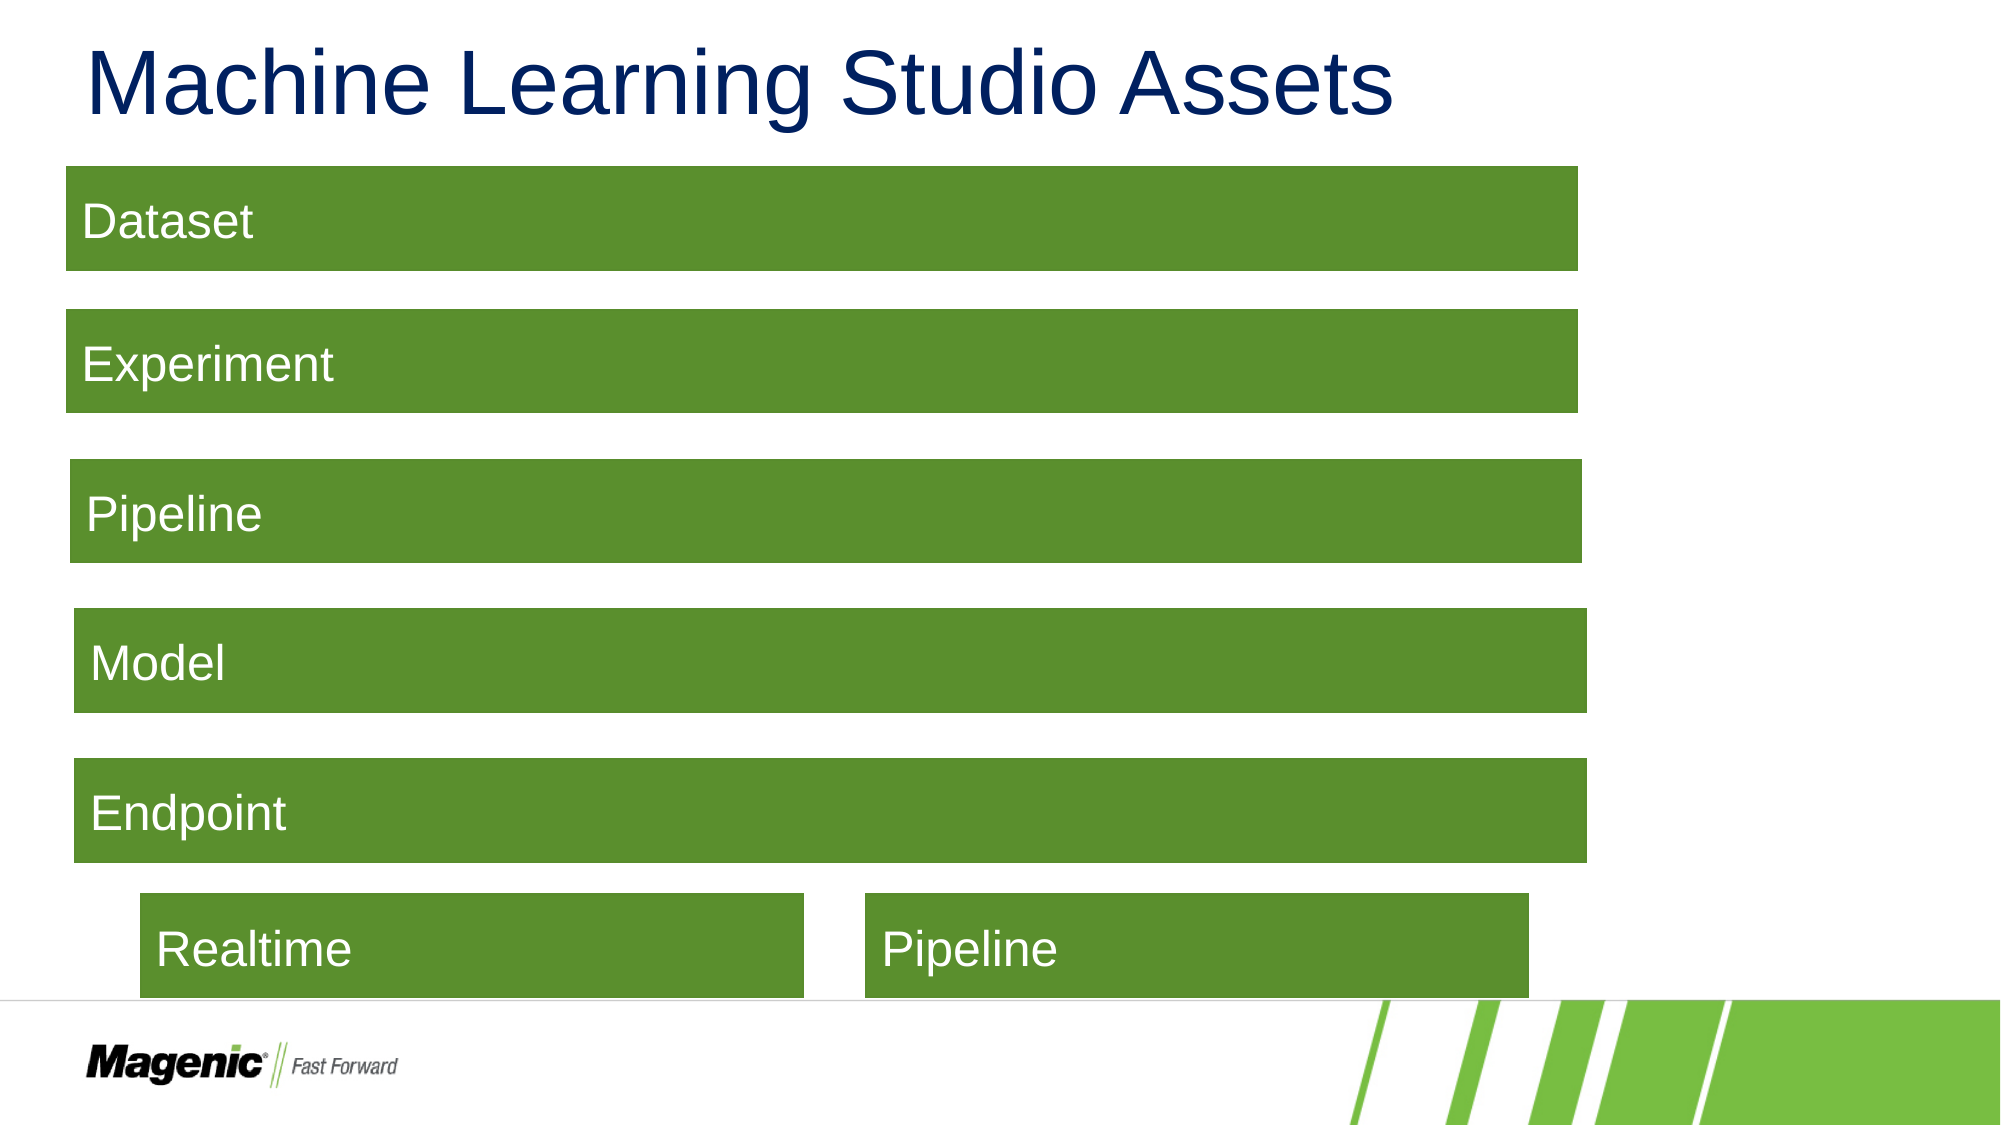

# Machine Learning Studio Assets
Dataset
Experiment
Pipeline
Model
Endpoint
Realtime
Pipeline